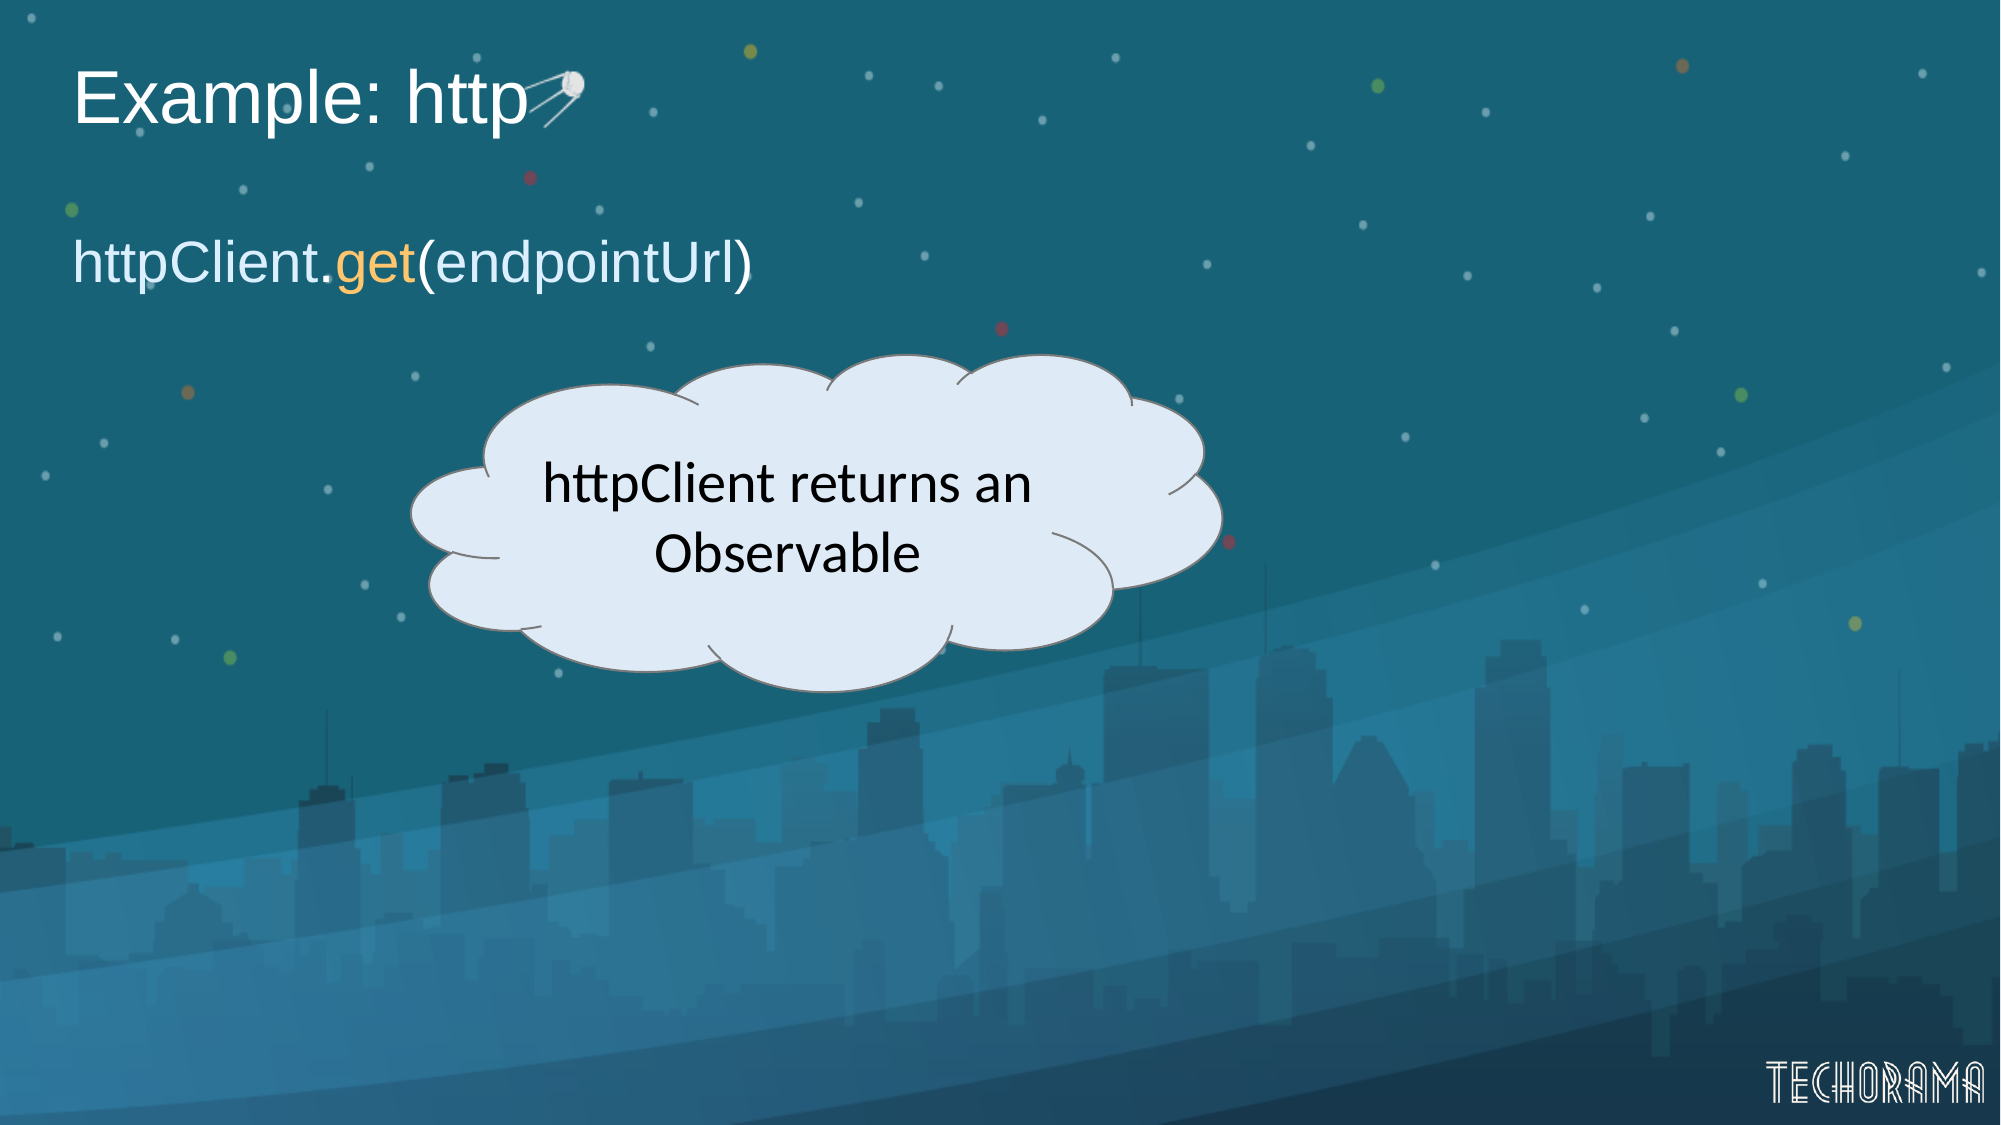

# Example: http
httpClient.get(endpointUrl)
httpClient returns an Observable